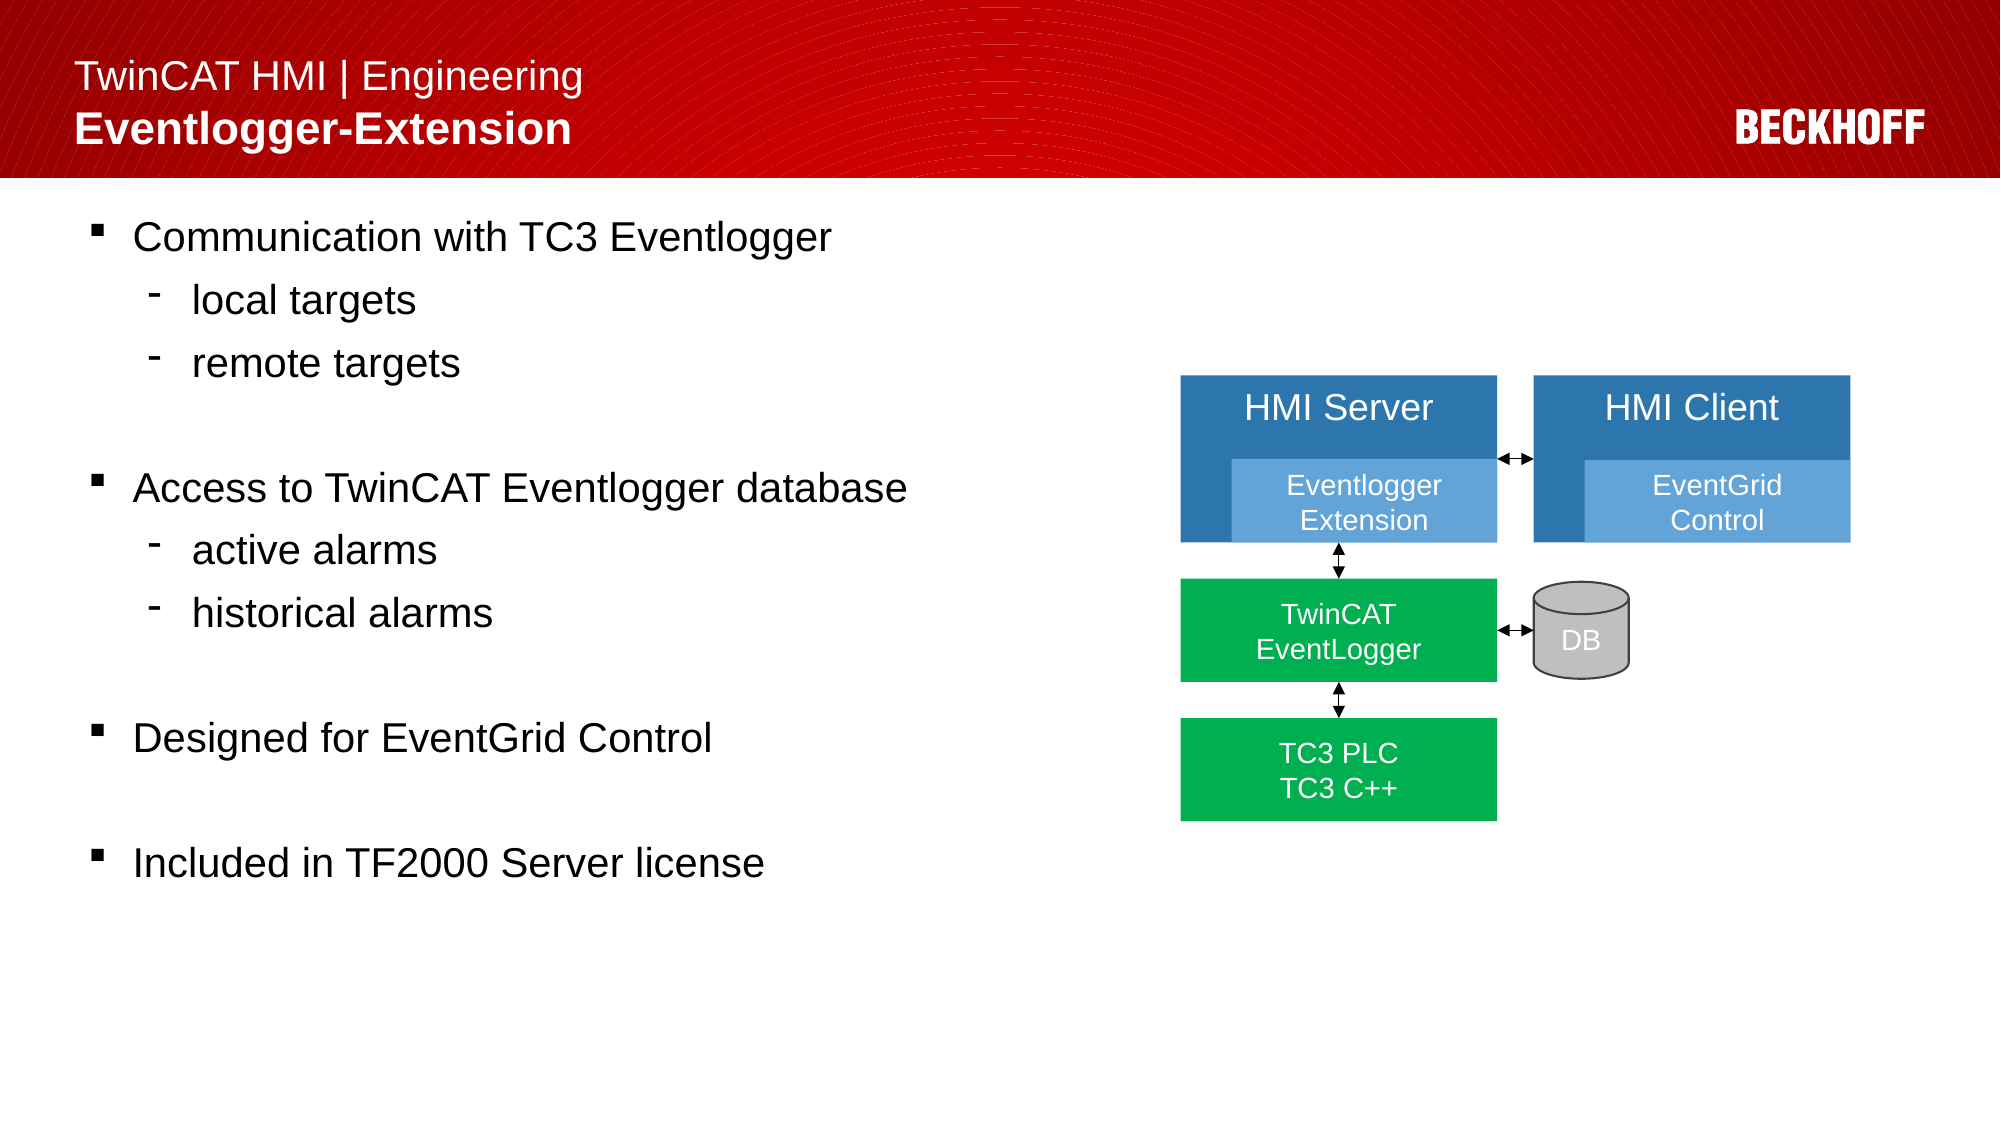

# TwinCAT HMI | Engineering Eventlogger-Extension
Communication with TC3 Eventlogger
local targets
remote targets

Access to TwinCAT Eventlogger database
active alarms
historical alarms

Designed for EventGrid Control

Included in TF2000 Server license
HMI Client
HMI Server
Eventlogger
Extension
EventGrid
Control
TwinCAT
EventLogger
DB
TC3 PLC
TC3 C++